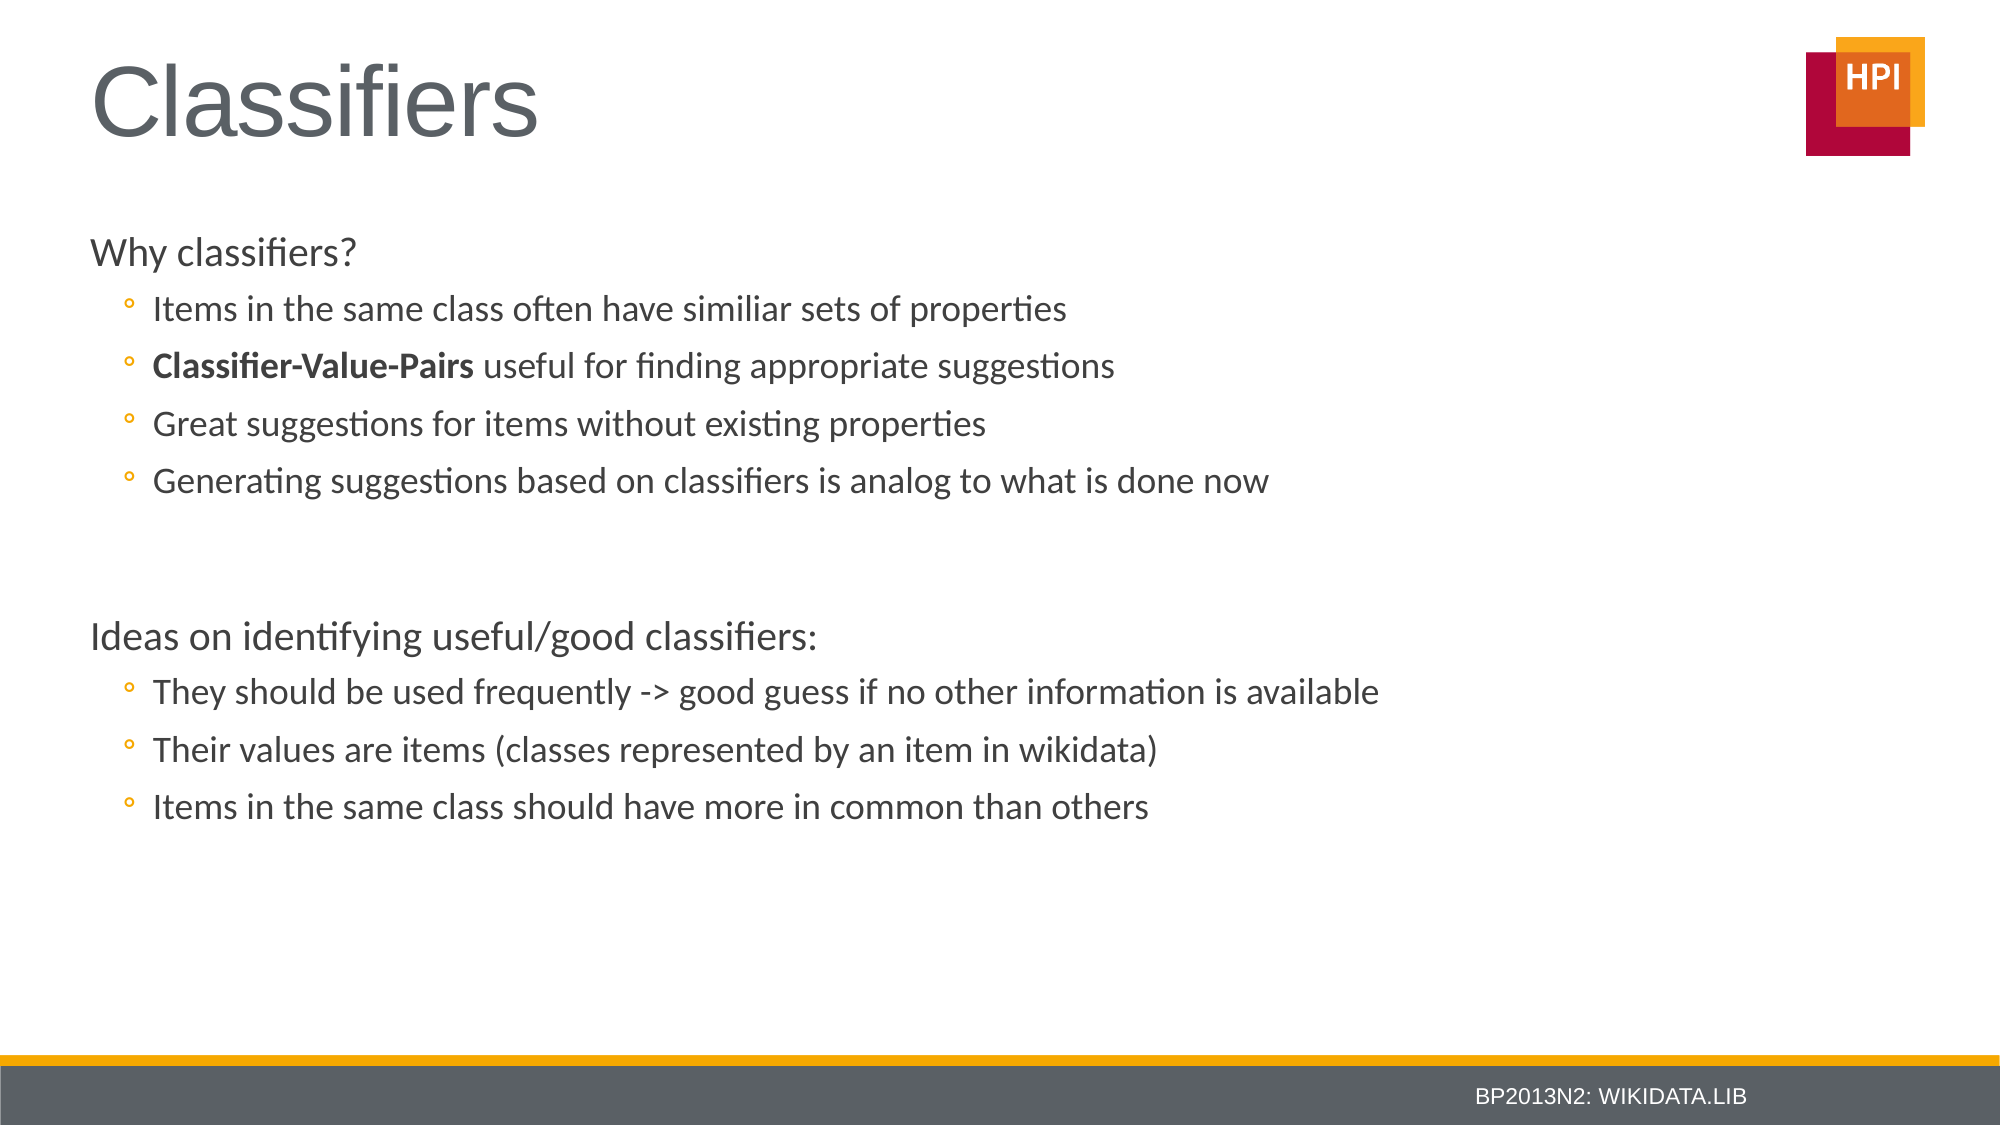

# Classifiers
Why classifiers?
Items in the same class often have similiar sets of properties
Classifier-Value-Pairs useful for finding appropriate suggestions
Great suggestions for items without existing properties
Generating suggestions based on classifiers is analog to what is done now

Ideas on identifying useful/good classifiers:
They should be used frequently -> good guess if no other information is available
Their values are items (classes represented by an item in wikidata)
Items in the same class should have more in common than others

BP2013N2: WIKIDATA.LIB